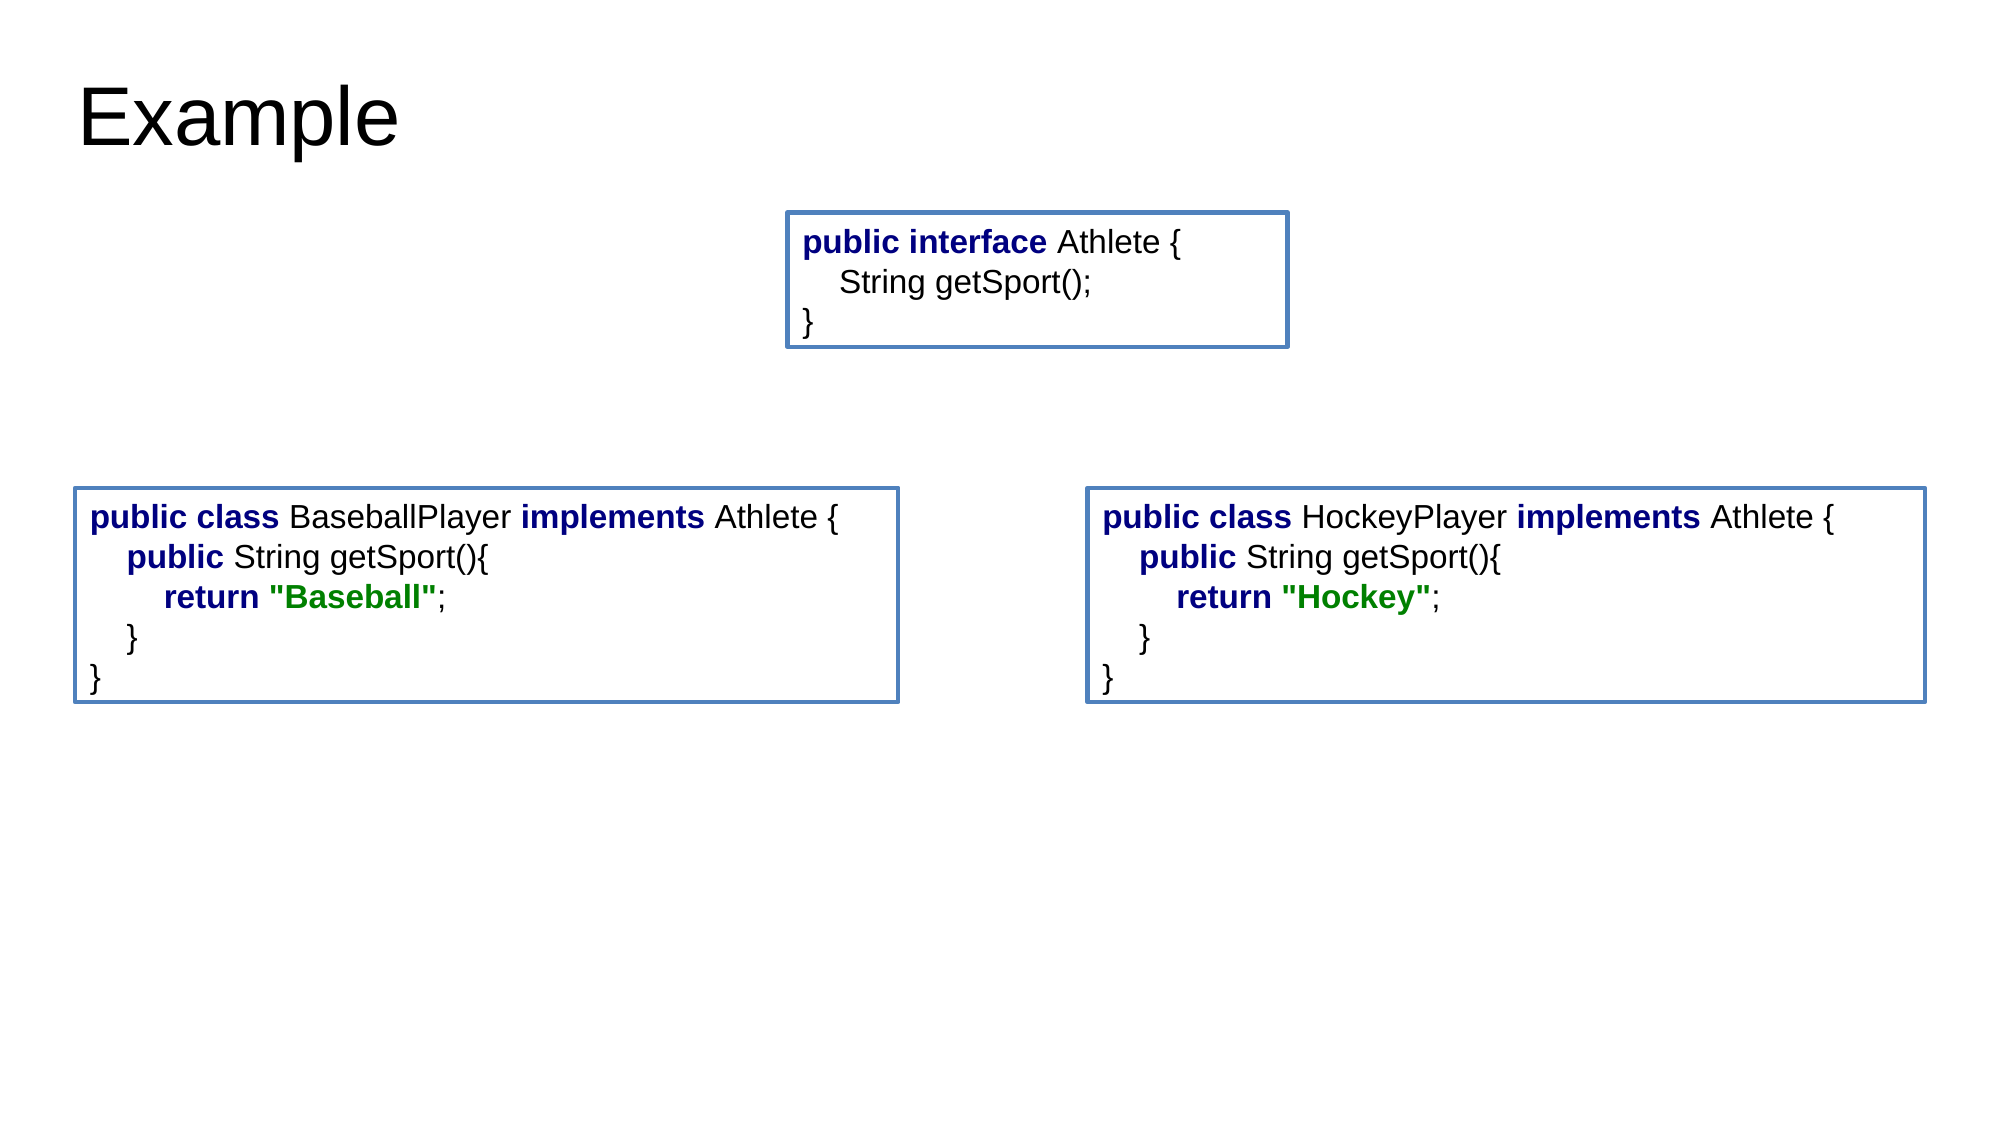

# Example
public interface Athlete {
    String getSport();
}
public class BaseballPlayer implements Athlete {
    public String getSport(){
        return "Baseball";
    }
}
public class HockeyPlayer implements Athlete {
    public String getSport(){
        return "Hockey";
    }
}